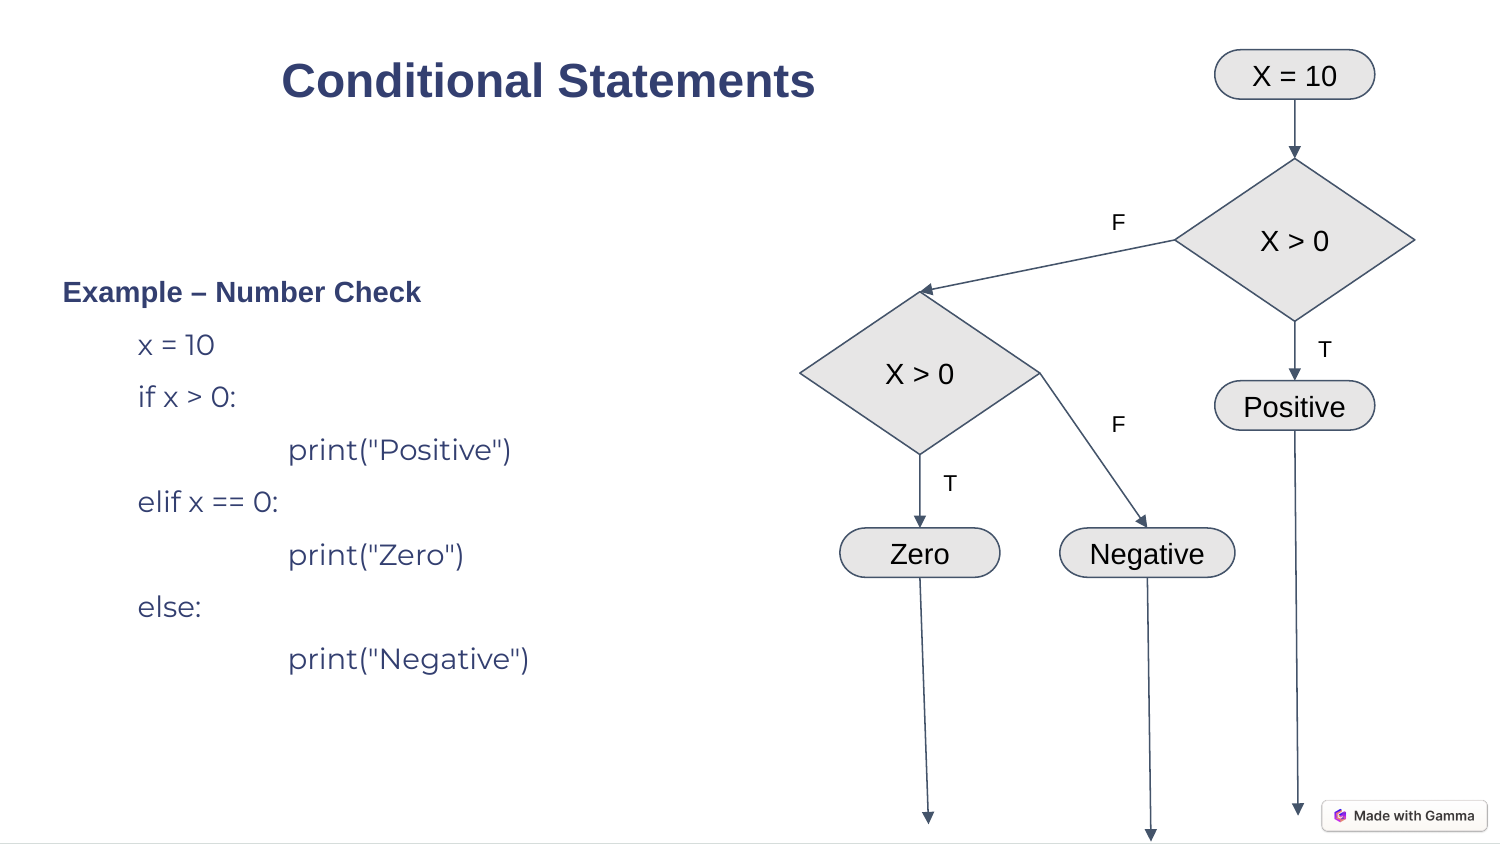

Conditional Statements
X = 10

Example – Number Check
x = 10
if x > 0:
	print("Positive")
elif x == 0:
	print("Zero")
else:
	print("Negative")
X > 0
F
X > 0
T
Positive
F
T
Zero
Negative